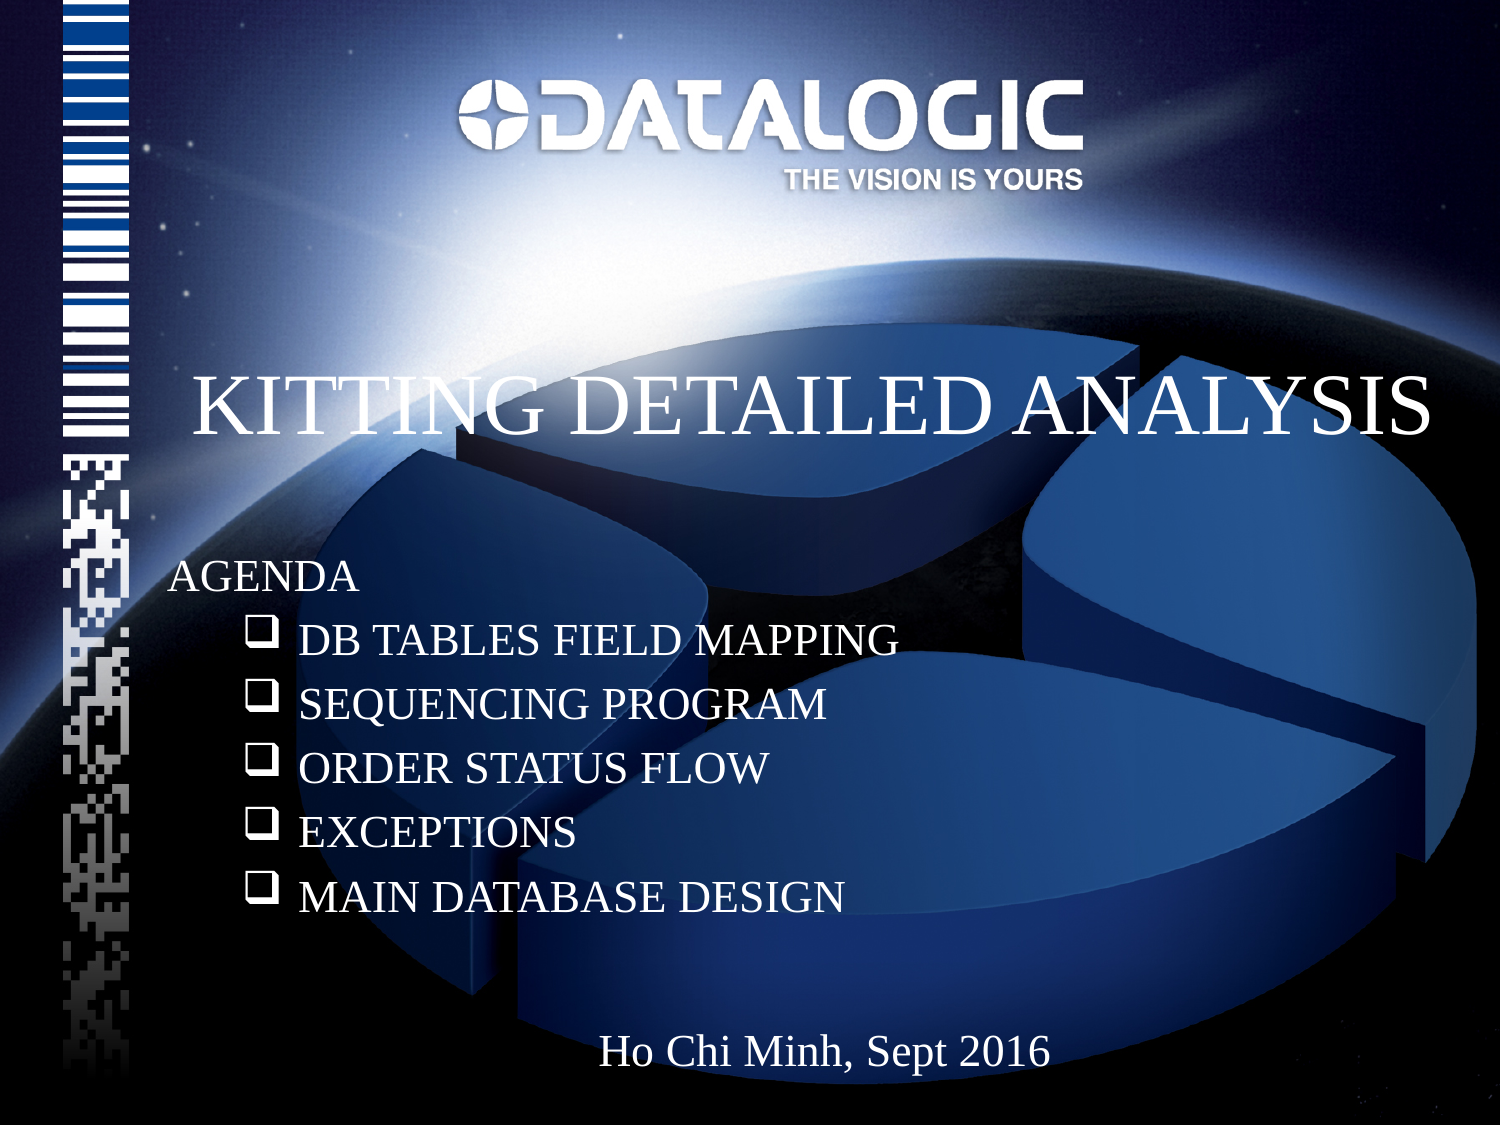

# KITTING DETAILED ANALYSIS
AGENDA
DB TABLES FIELD MAPPING
SEQUENCING PROGRAM
ORDER STATUS FLOW
EXCEPTIONS
MAIN DATABASE DESIGN

Ho Chi Minh, Sept 2016